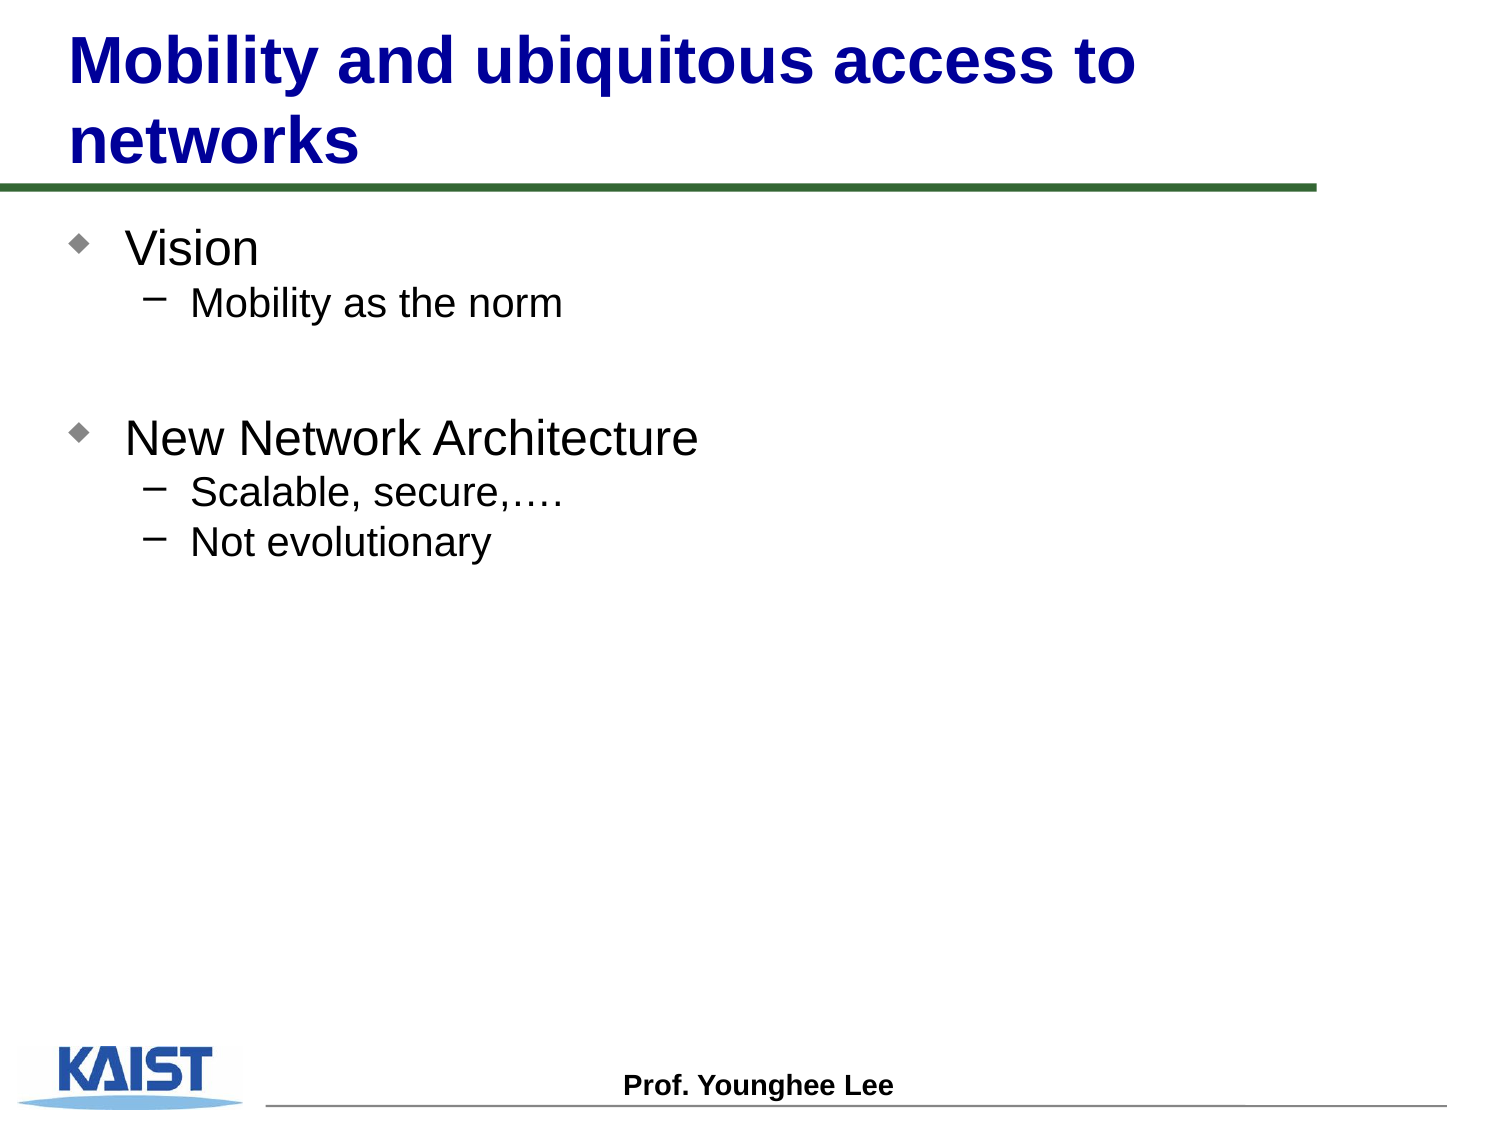

# Mobility and ubiquitous access to networks
Vision
Mobility as the norm

New Network Architecture
Scalable, secure,….
Not evolutionary